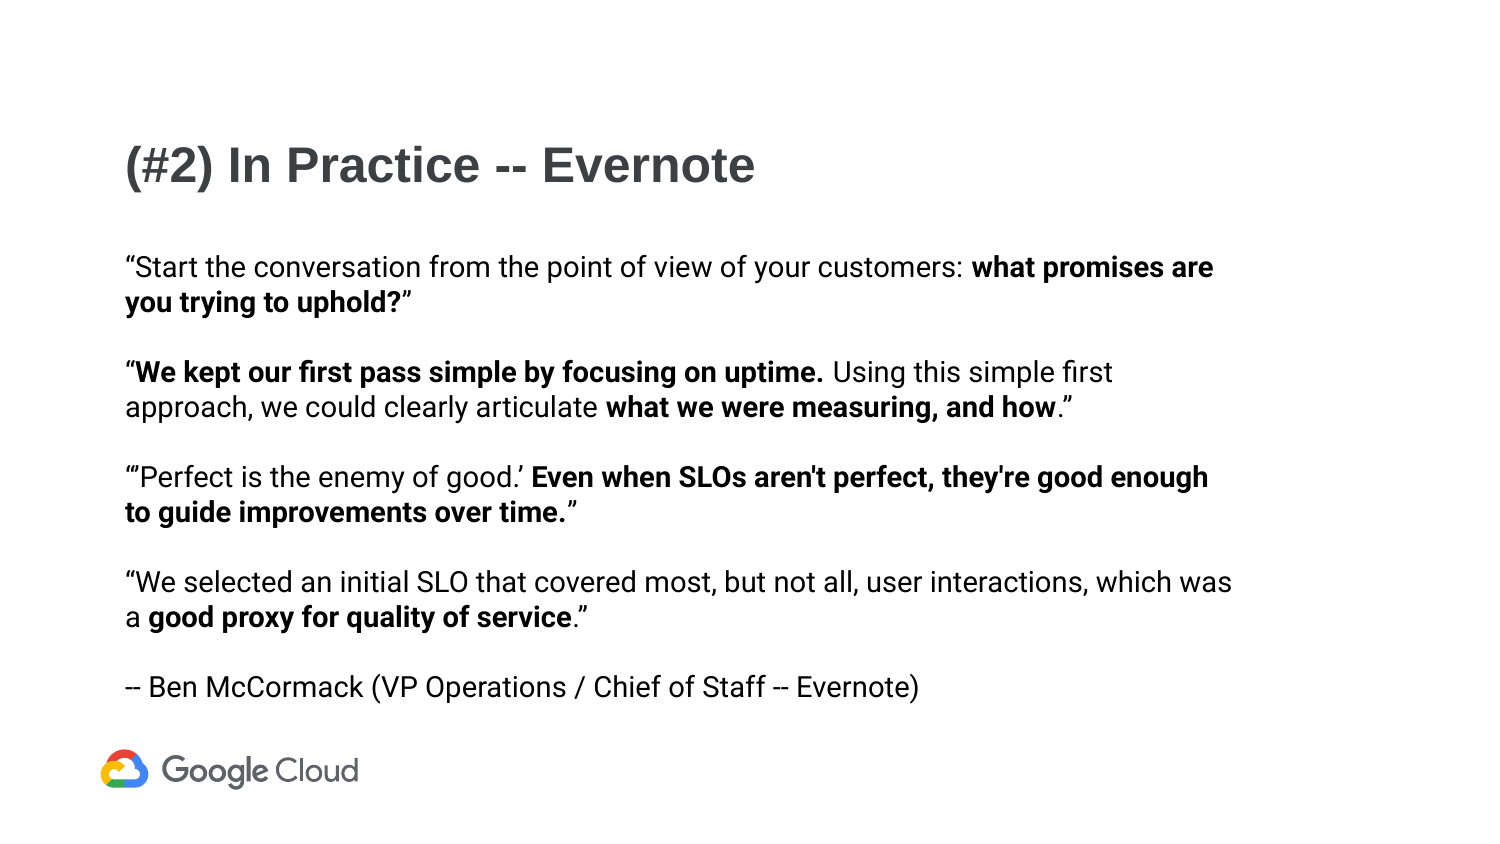

# (#2) In Practice -- Evernote
“Start the conversation from the point of view of your customers: what promises are you trying to uphold?”

“We kept our first pass simple by focusing on uptime. Using this simple first approach, we could clearly articulate what we were measuring, and how.”

“’Perfect is the enemy of good.’ Even when SLOs aren't perfect, they're good enough to guide improvements over time.”

“We selected an initial SLO that covered most, but not all, user interactions, which was a good proxy for quality of service.”

-- Ben McCormack (VP Operations / Chief of Staff -- Evernote)